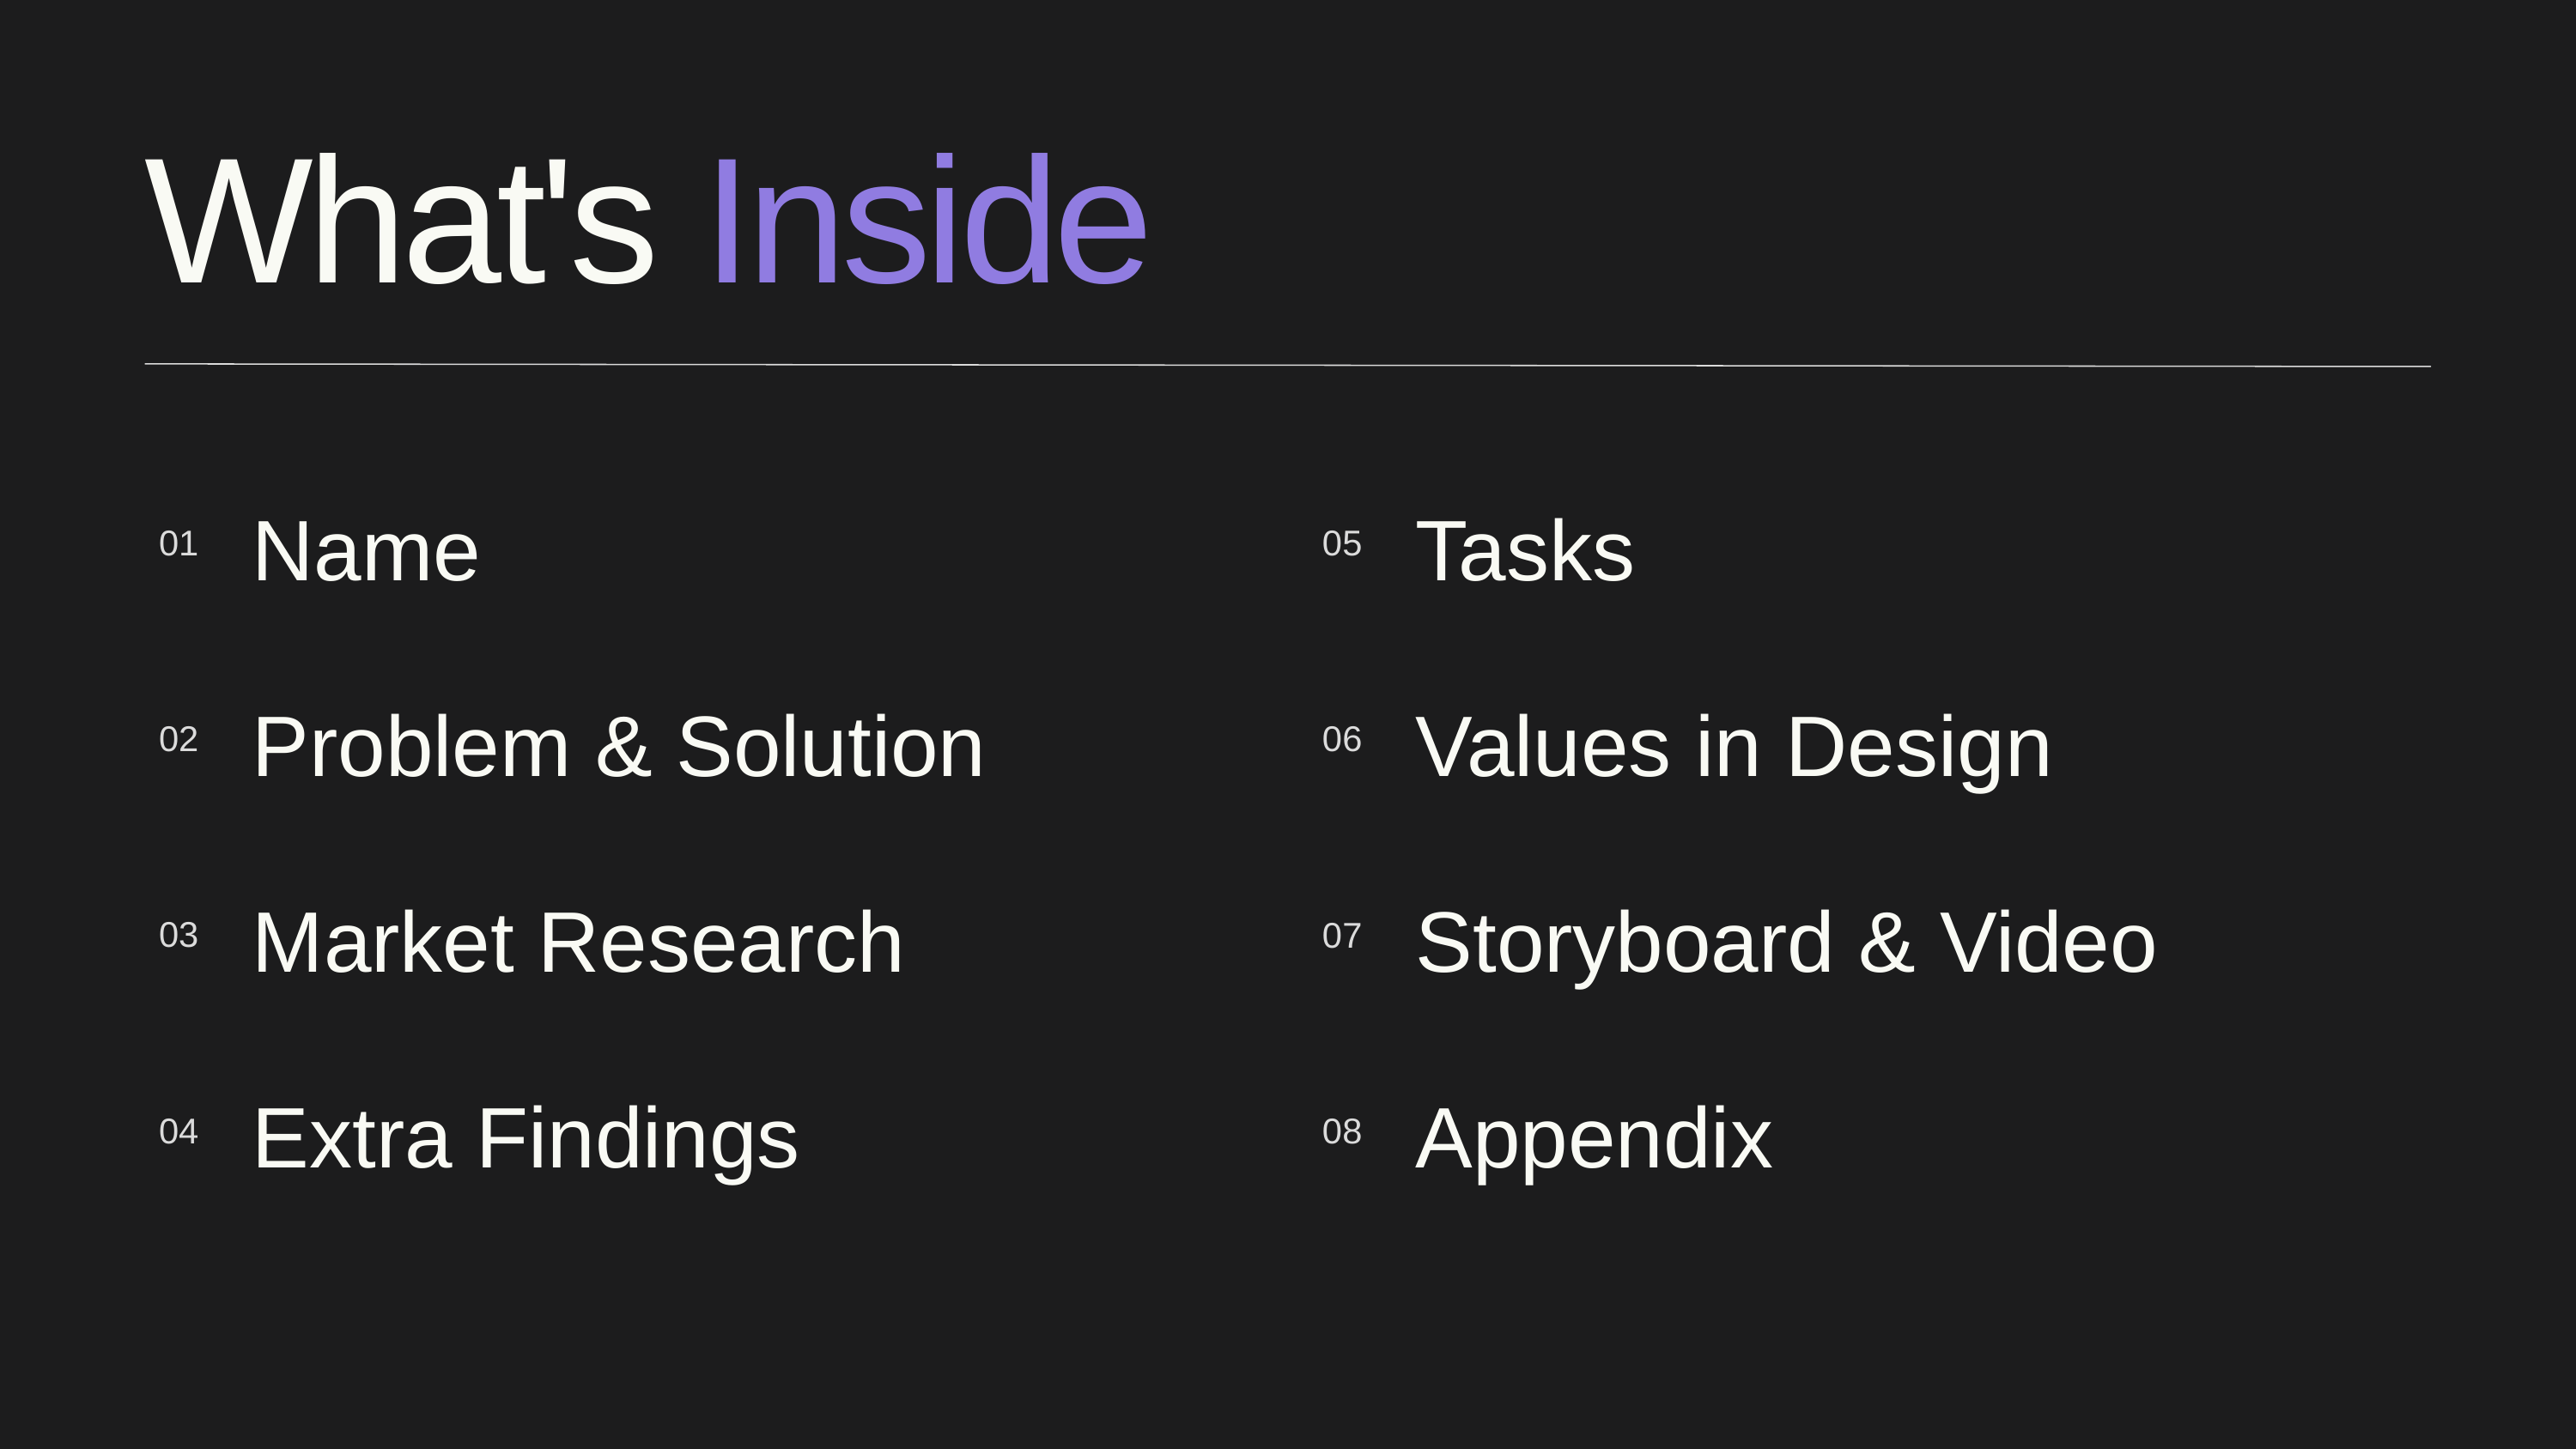

What's Inside

| 01 | Name |
| --- | --- |
| 02 | Problem & Solution |
| 03 | Market Research |
| 04 | Extra Findings |
| 05 | Tasks |
| --- | --- |
| 06 | Values in Design |
| 07 | Storyboard & Video |
| 08 | Appendix |
|  |
| --- |